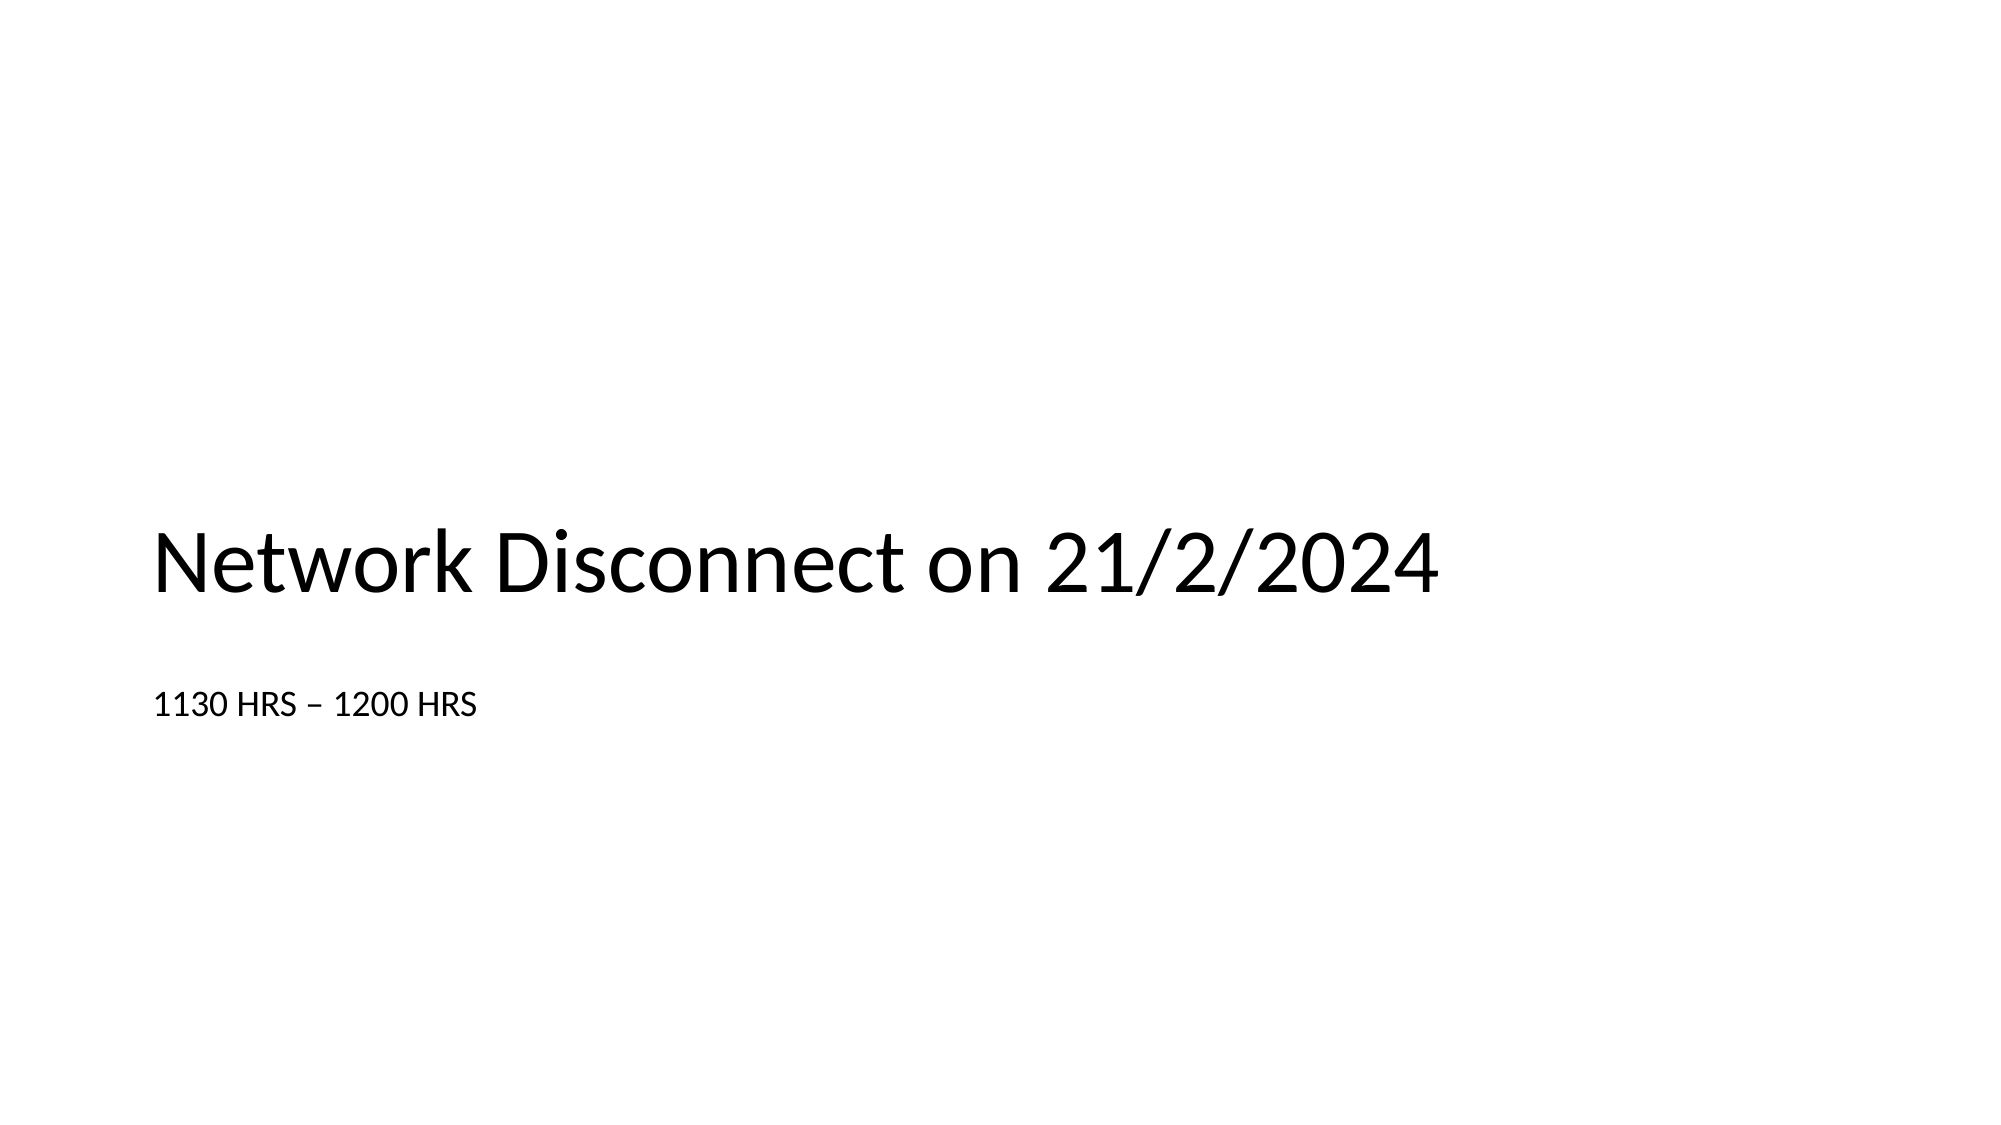

# Network Disconnect on 21/2/2024
1130 HRS – 1200 HRS